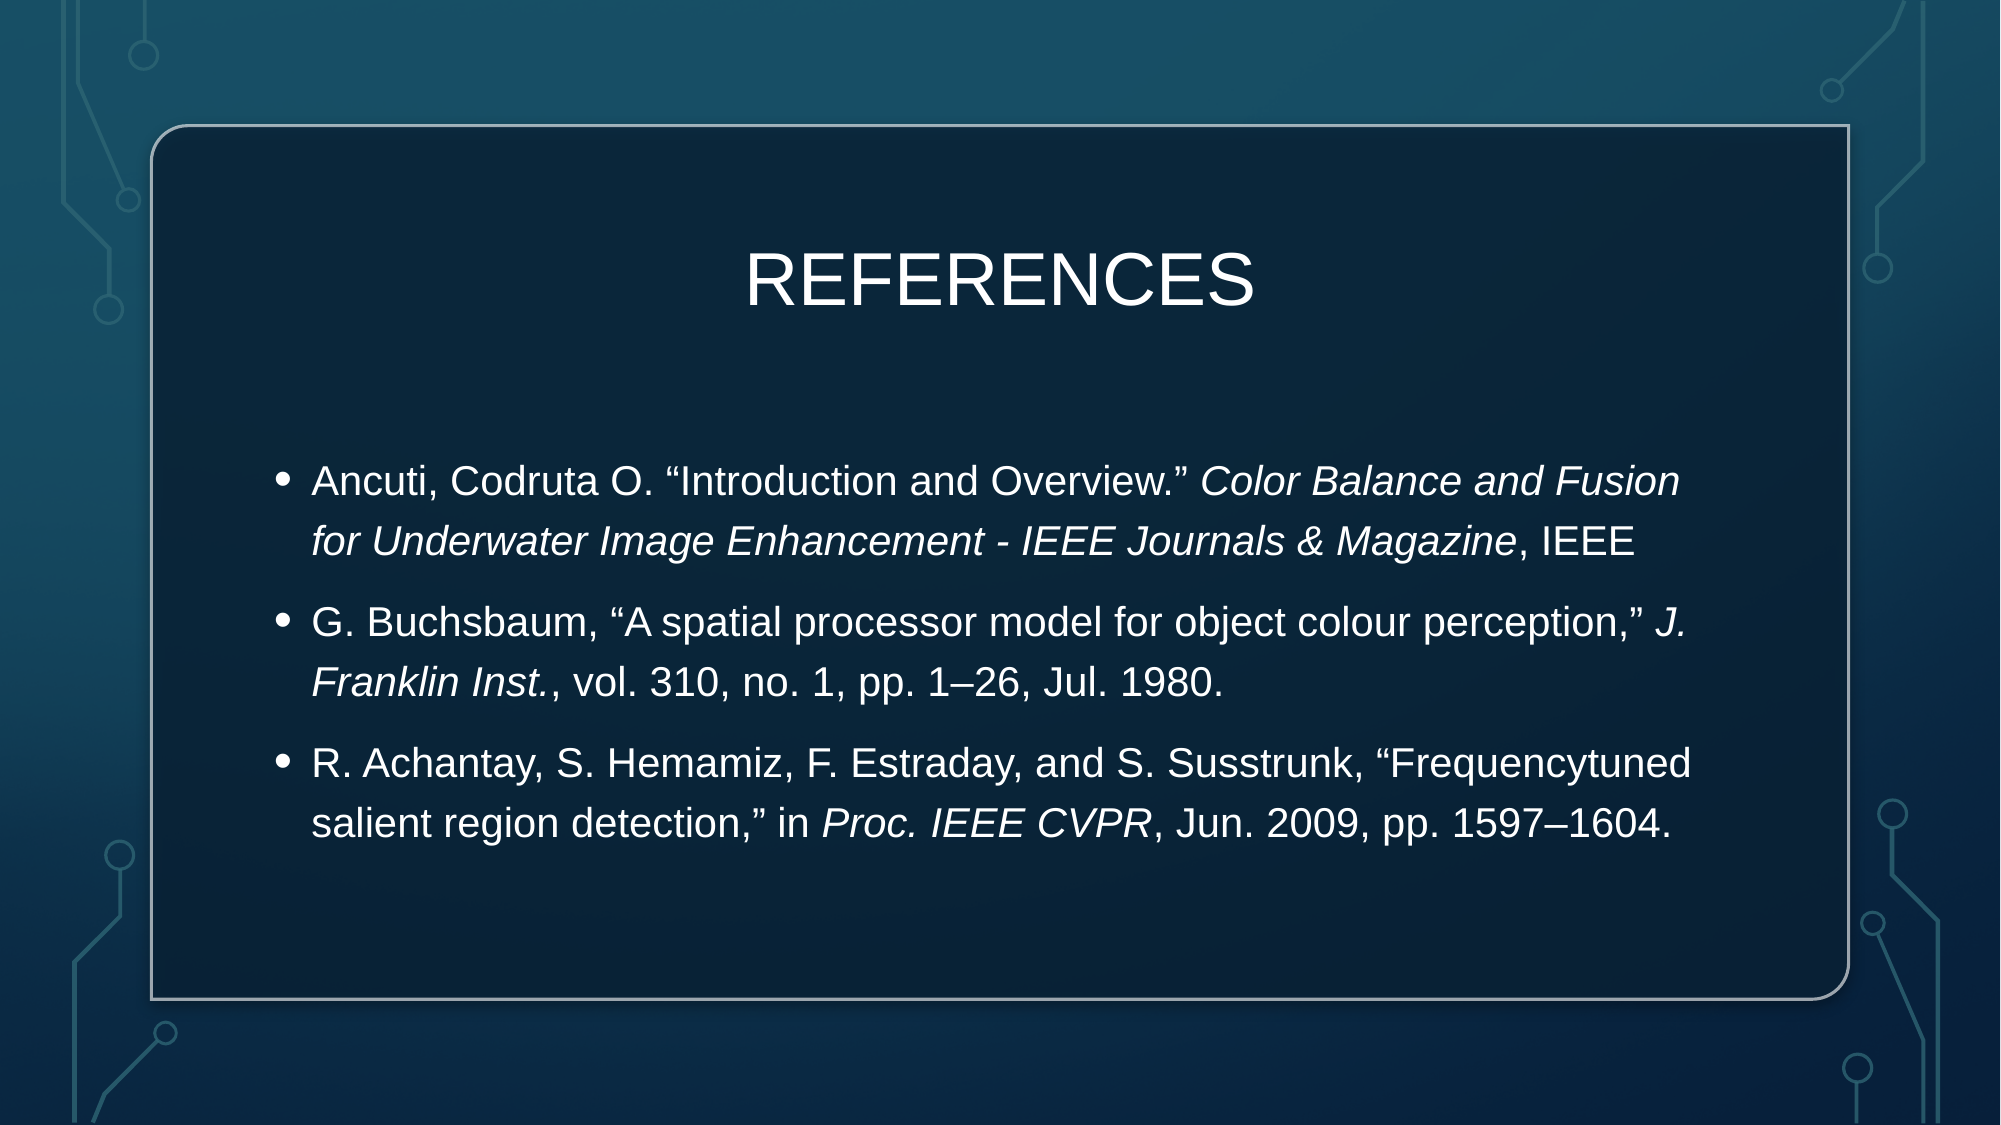

# References
Ancuti, Codruta O. “Introduction and Overview.” Color Balance and Fusion for Underwater Image Enhancement - IEEE Journals & Magazine, IEEE
G. Buchsbaum, “A spatial processor model for object colour perception,” J. Franklin Inst., vol. 310, no. 1, pp. 1–26, Jul. 1980.
R. Achantay, S. Hemamiz, F. Estraday, and S. Susstrunk, “Frequencytuned salient region detection,” in Proc. IEEE CVPR, Jun. 2009, pp. 1597–1604.